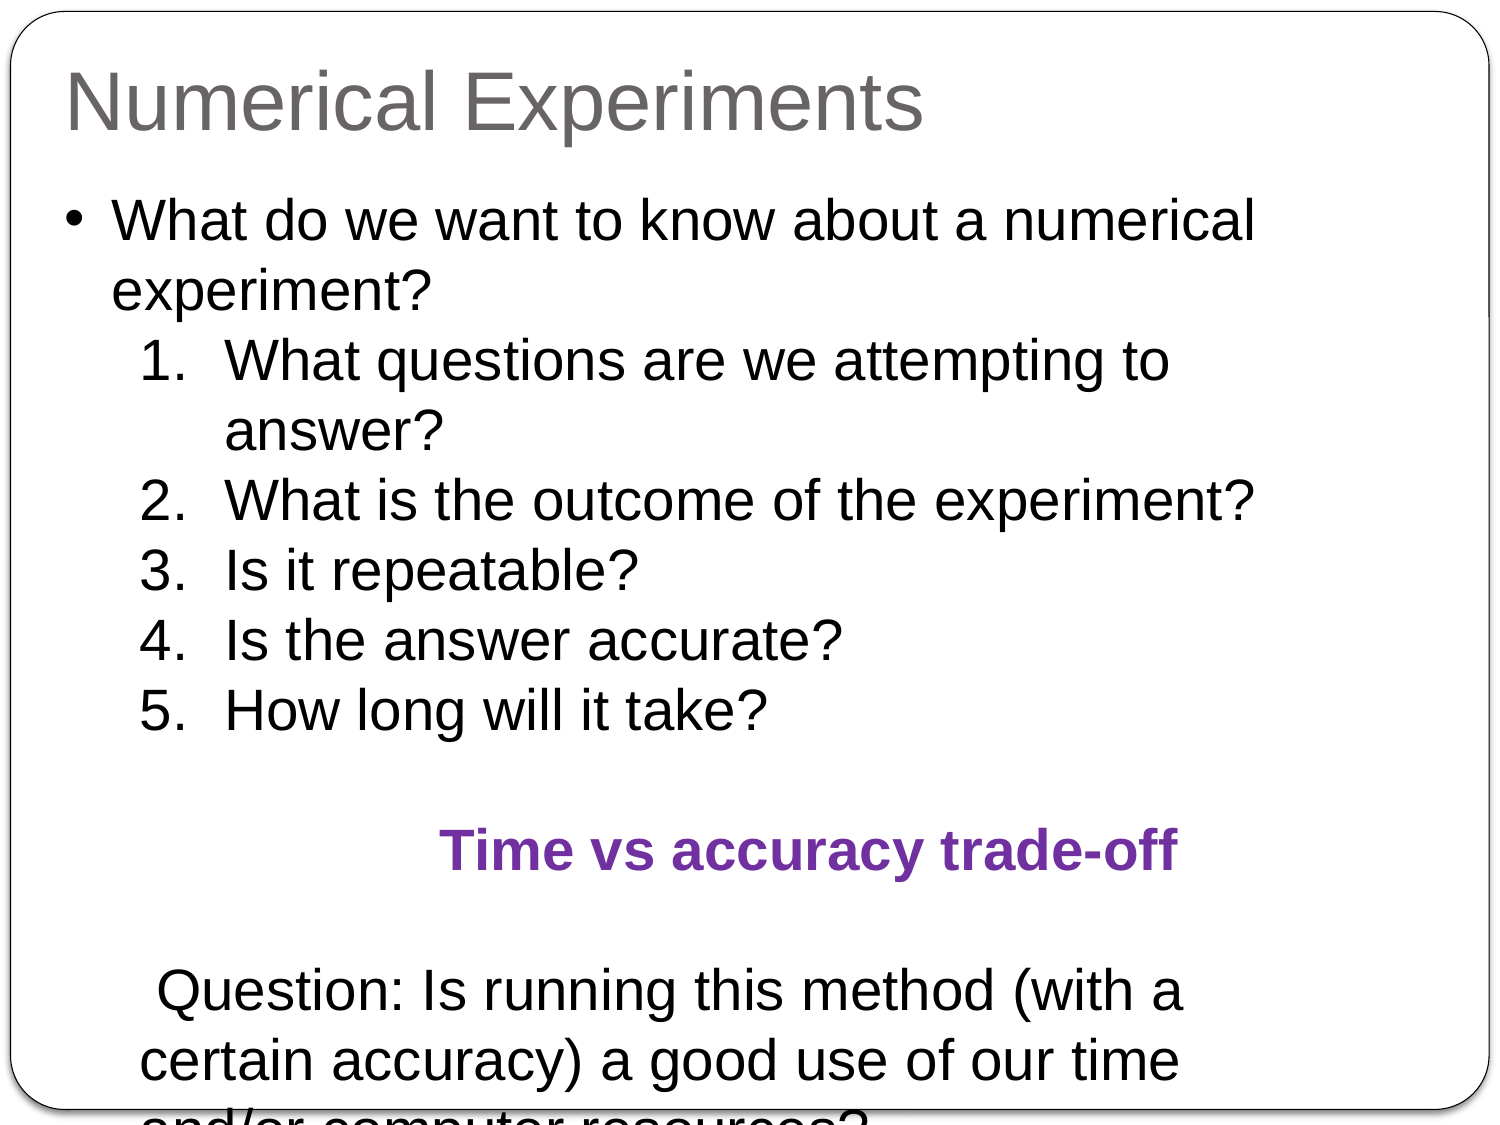

Numerical Experiments
What do we want to know about a numerical experiment?
What questions are we attempting to answer?
What is the outcome of the experiment?
Is it repeatable?
Is the answer accurate?
How long will it take?

		Time vs accuracy trade-off

 Question: Is running this method (with a certain accuracy) a good use of our time and/or computer resources?